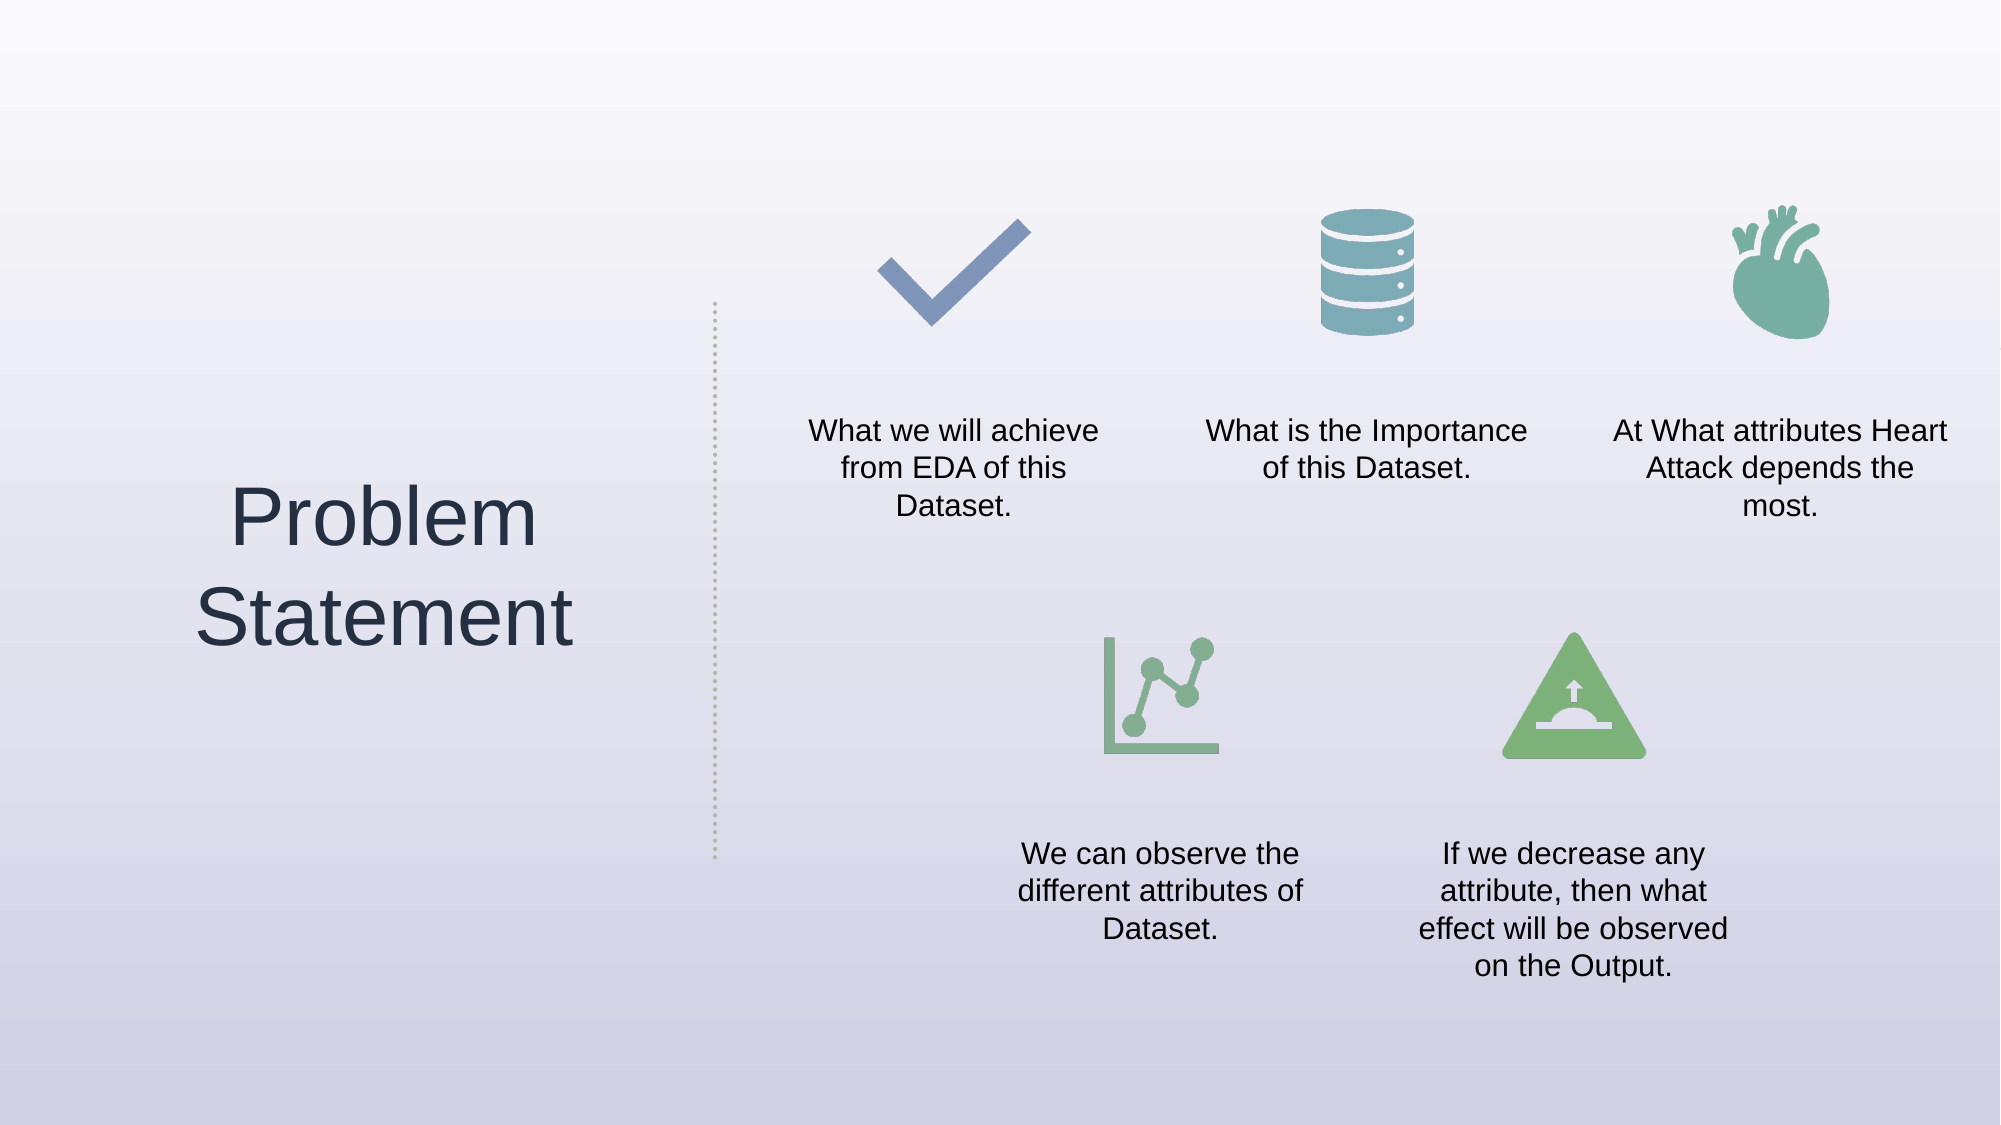

What we will achieve from EDA of this Dataset.
What is the Importance of this Dataset.
At What attributes Heart Attack depends the most.
We can observe the different attributes of Dataset.
If we decrease any attribute, then what effect will be observed on the Output.
# Problem Statement